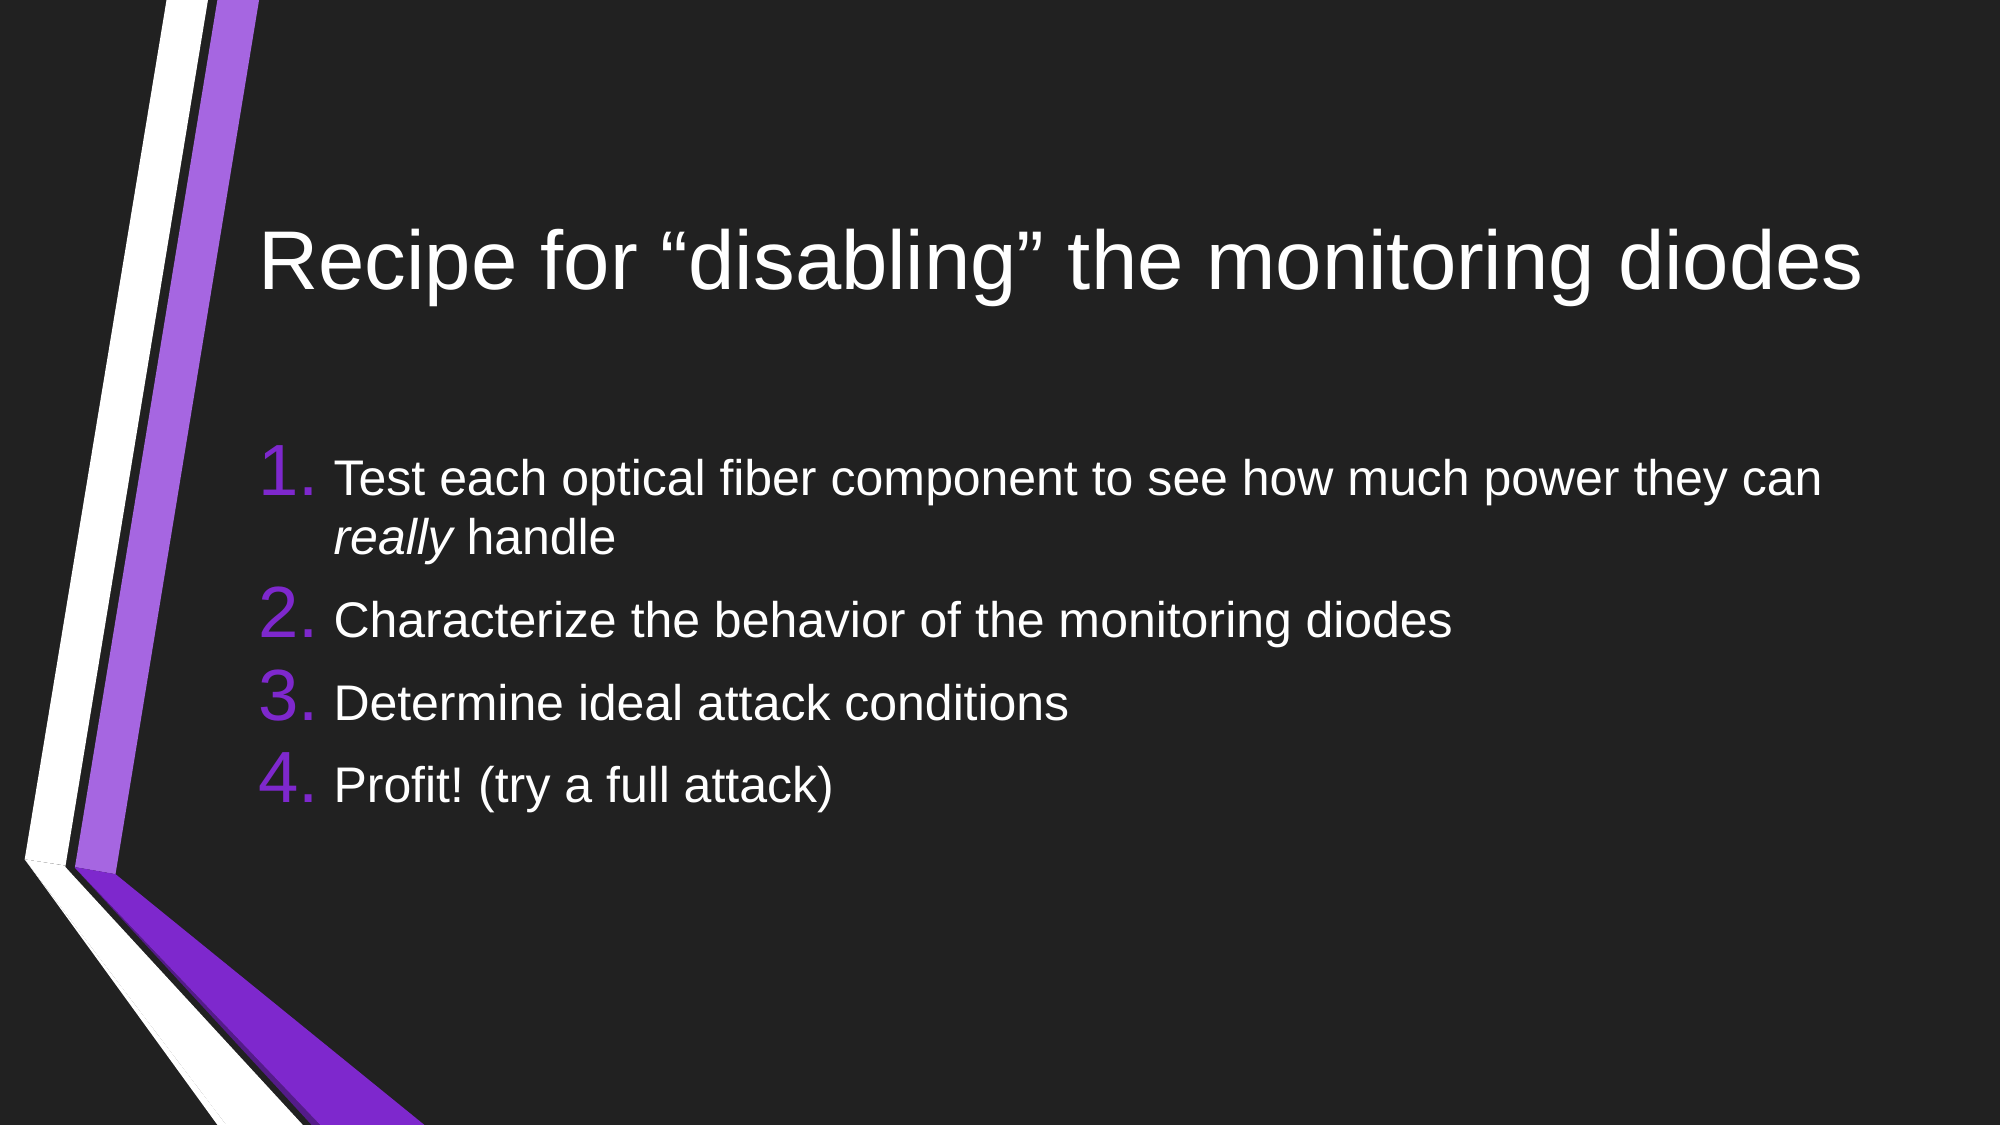

# Recipe for “disabling” the monitoring diodes
Test each optical fiber component to see how much power they can really handle
Characterize the behavior of the monitoring diodes
Determine ideal attack conditions
Profit! (try a full attack)